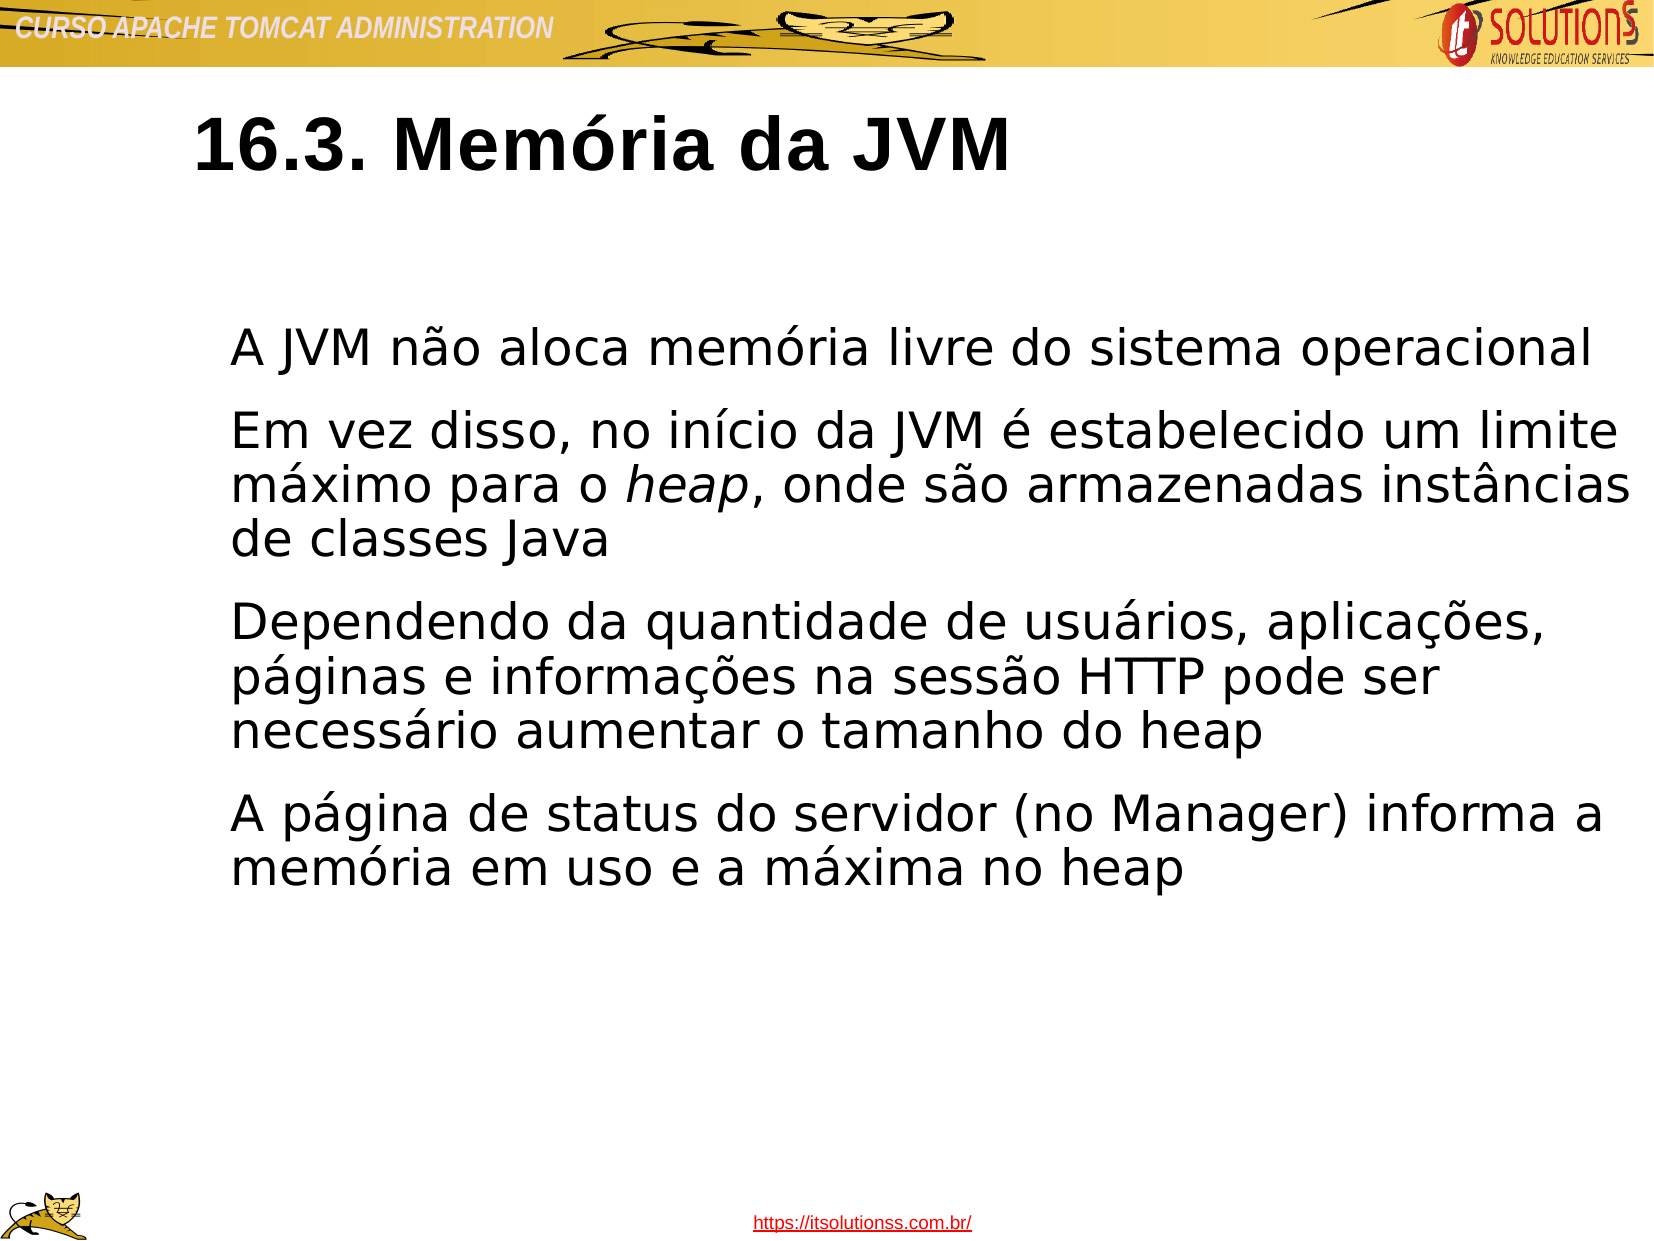

16.3. Memória da JVM
A JVM não aloca memória livre do sistema operacional
Em vez disso, no início da JVM é estabelecido um limite máximo para o heap, onde são armazenadas instâncias de classes Java
Dependendo da quantidade de usuários, aplicações, páginas e informações na sessão HTTP pode ser necessário aumentar o tamanho do heap
A página de status do servidor (no Manager) informa a memória em uso e a máxima no heap